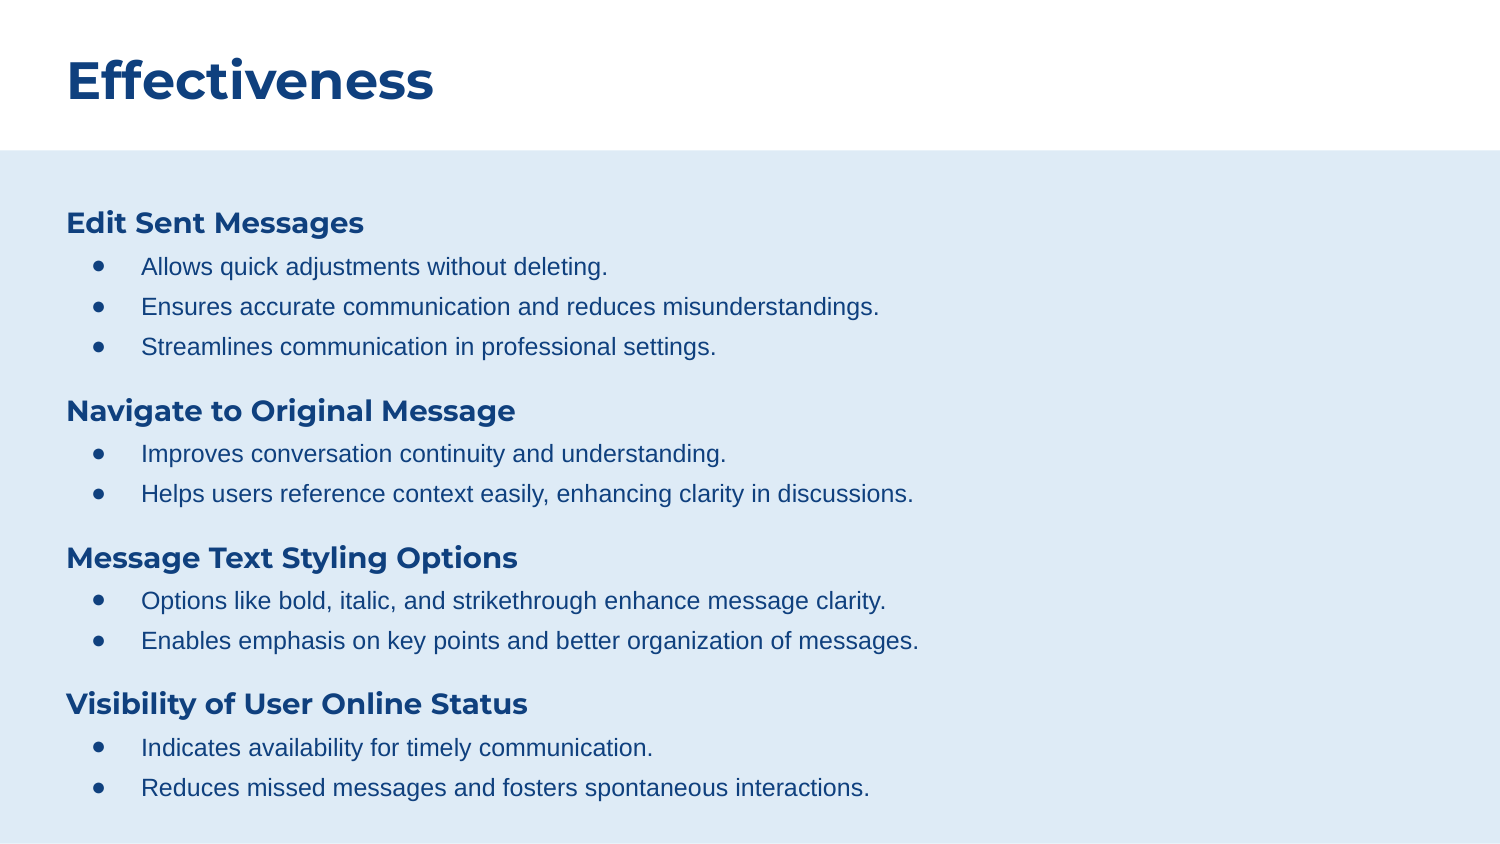

# Effectiveness
Edit Sent Messages
Allows quick adjustments without deleting.
Ensures accurate communication and reduces misunderstandings.
Streamlines communication in professional settings.
Navigate to Original Message
Improves conversation continuity and understanding.
Helps users reference context easily, enhancing clarity in discussions.
Message Text Styling Options
Options like bold, italic, and strikethrough enhance message clarity.
Enables emphasis on key points and better organization of messages.
Visibility of User Online Status
Indicates availability for timely communication.
Reduces missed messages and fosters spontaneous interactions.